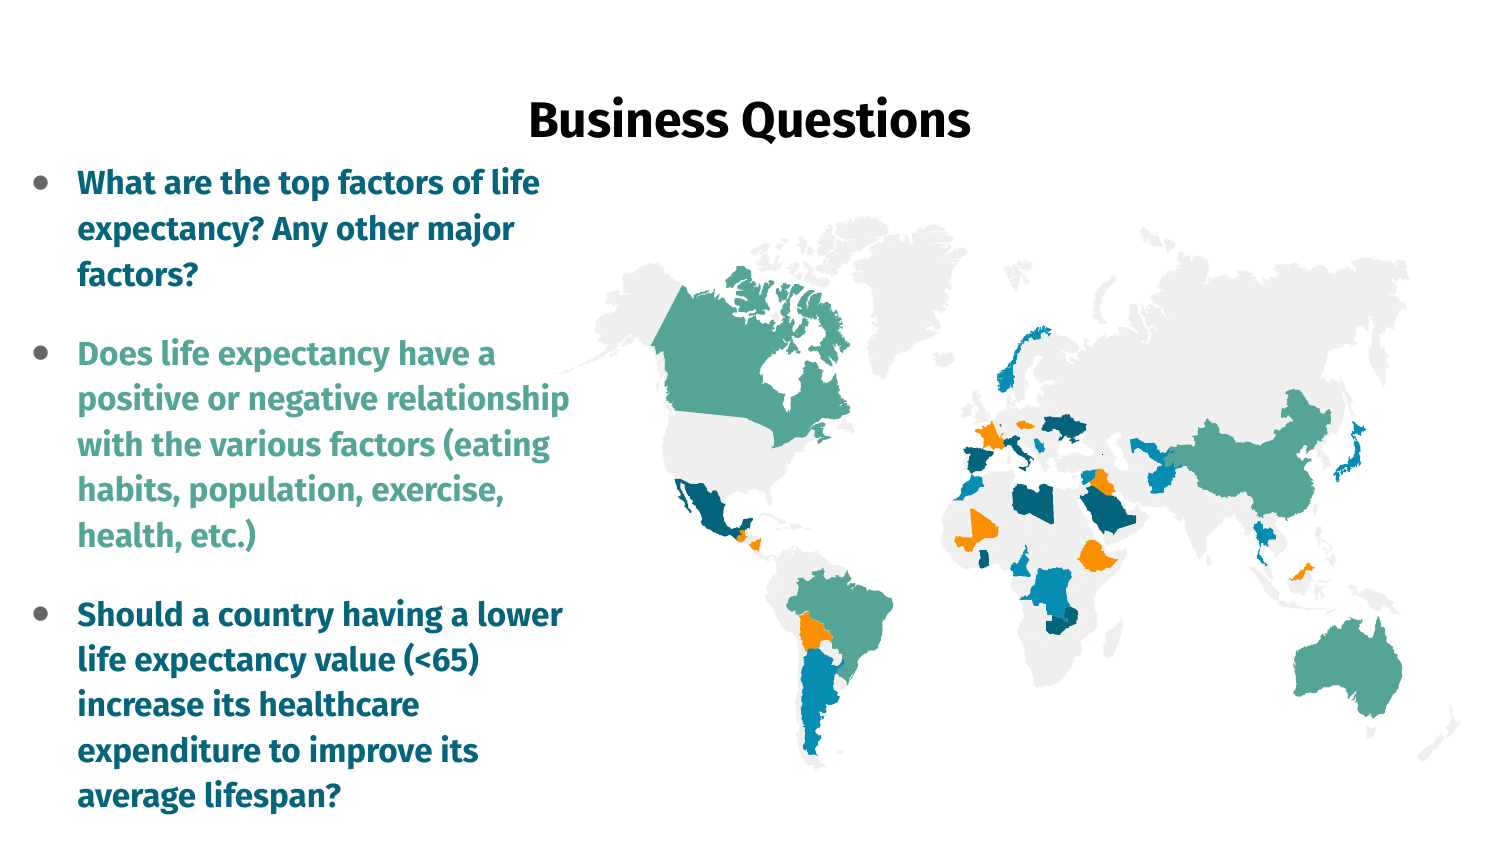

# Business Questions
What are the top factors of life expectancy? Any other major factors?
Does life expectancy have a positive or negative relationship with the various factors (eating habits, population, exercise, health, etc.)
Should a country having a lower life expectancy value (<65) increase its healthcare expenditure to improve its average lifespan?